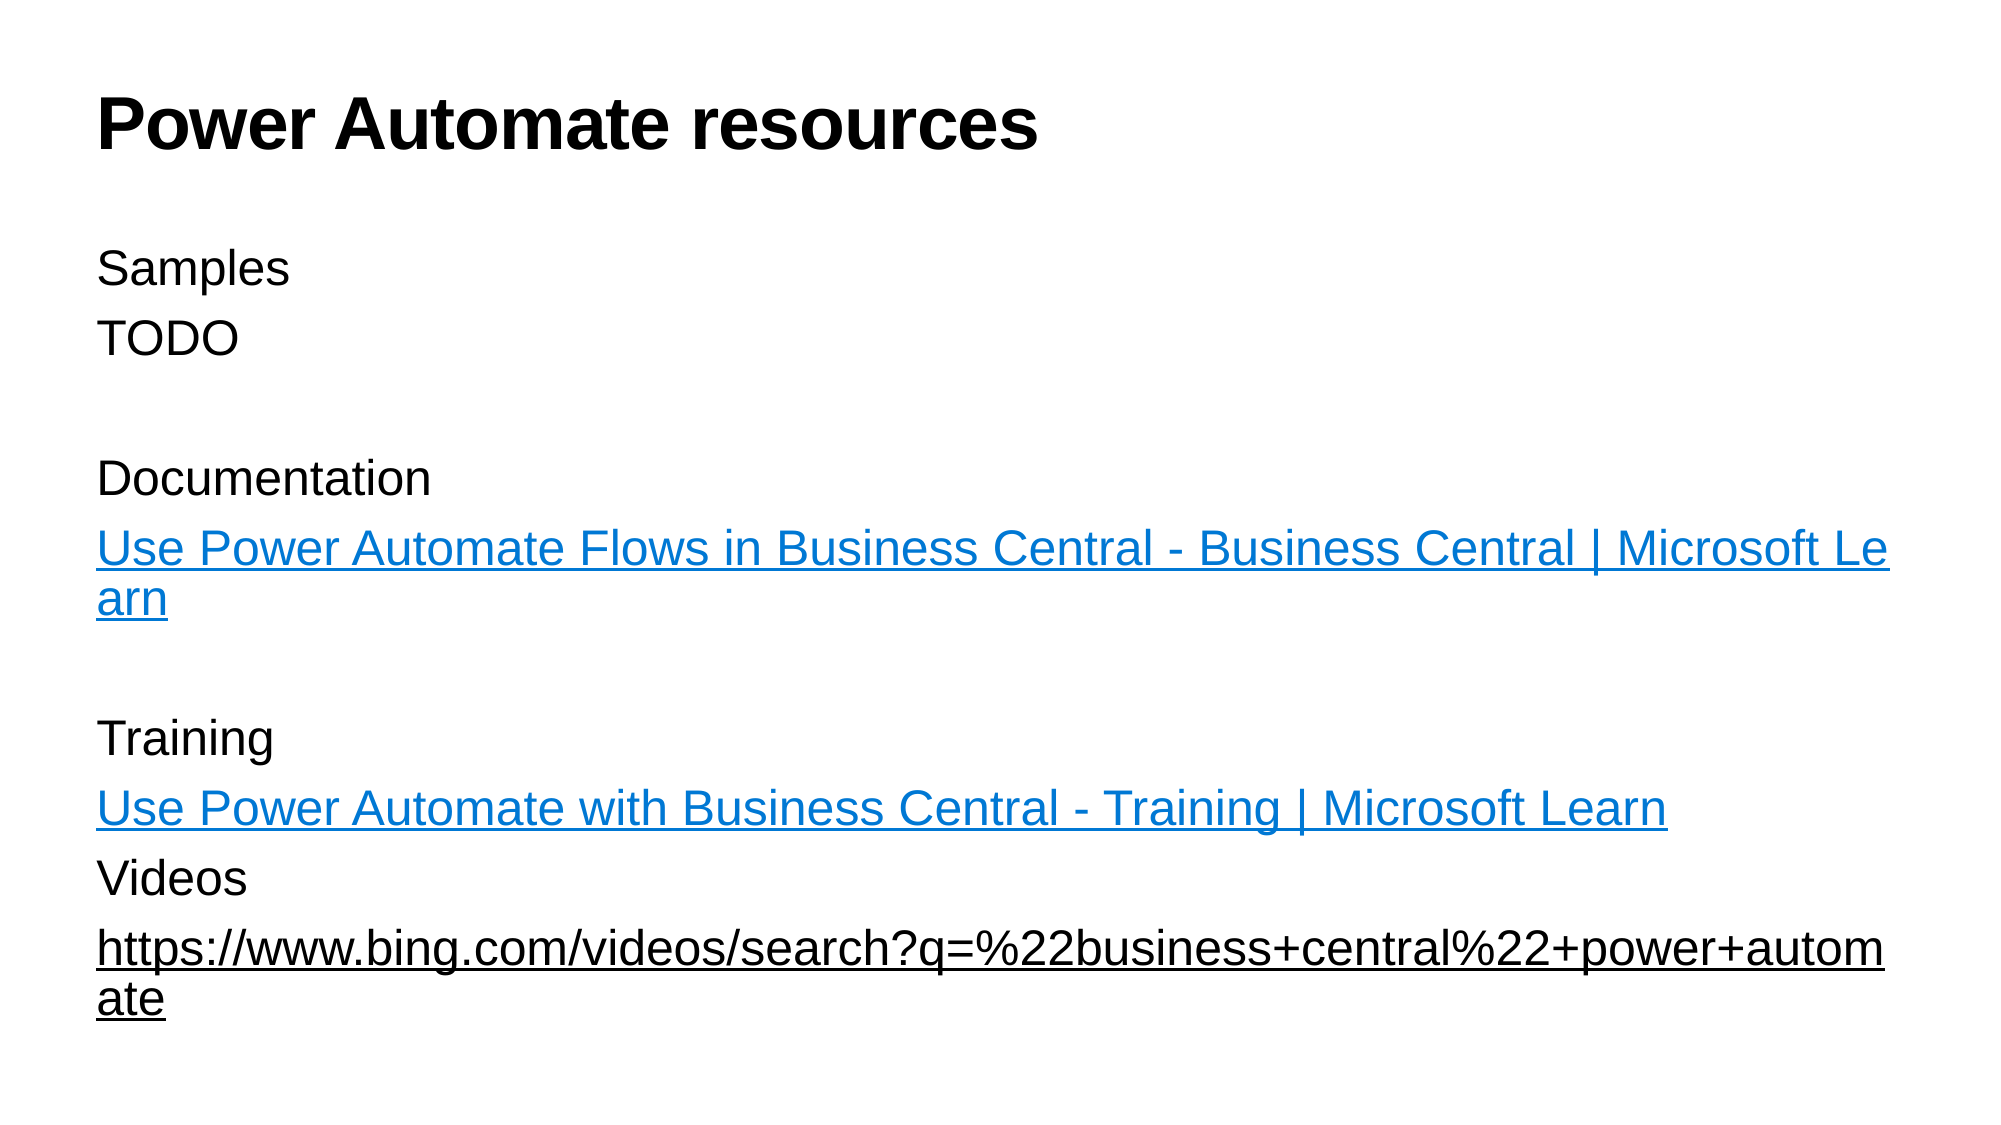

# Power Automate resources
Samples
TODO

Documentation
Use Power Automate Flows in Business Central - Business Central | Microsoft Learn

Training
Use Power Automate with Business Central - Training | Microsoft Learn
Videos
https://www.bing.com/videos/search?q=%22business+central%22+power+automate